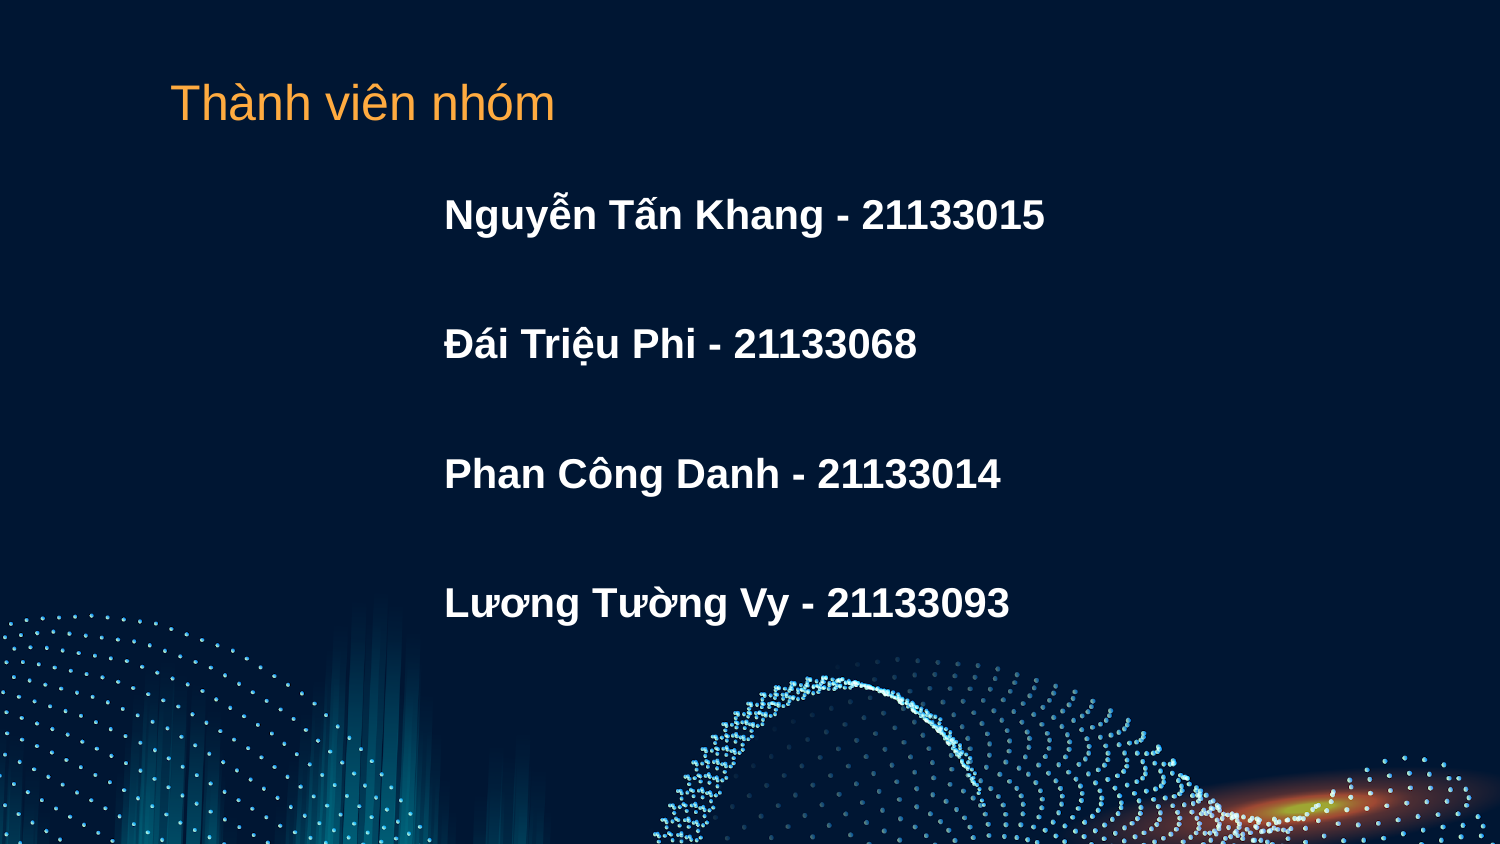

# Thành viên nhóm
Nguyễn Tấn Khang - 21133015
Đái Triệu Phi - 21133068
Phan Công Danh - 21133014
Lương Tường Vy - 21133093